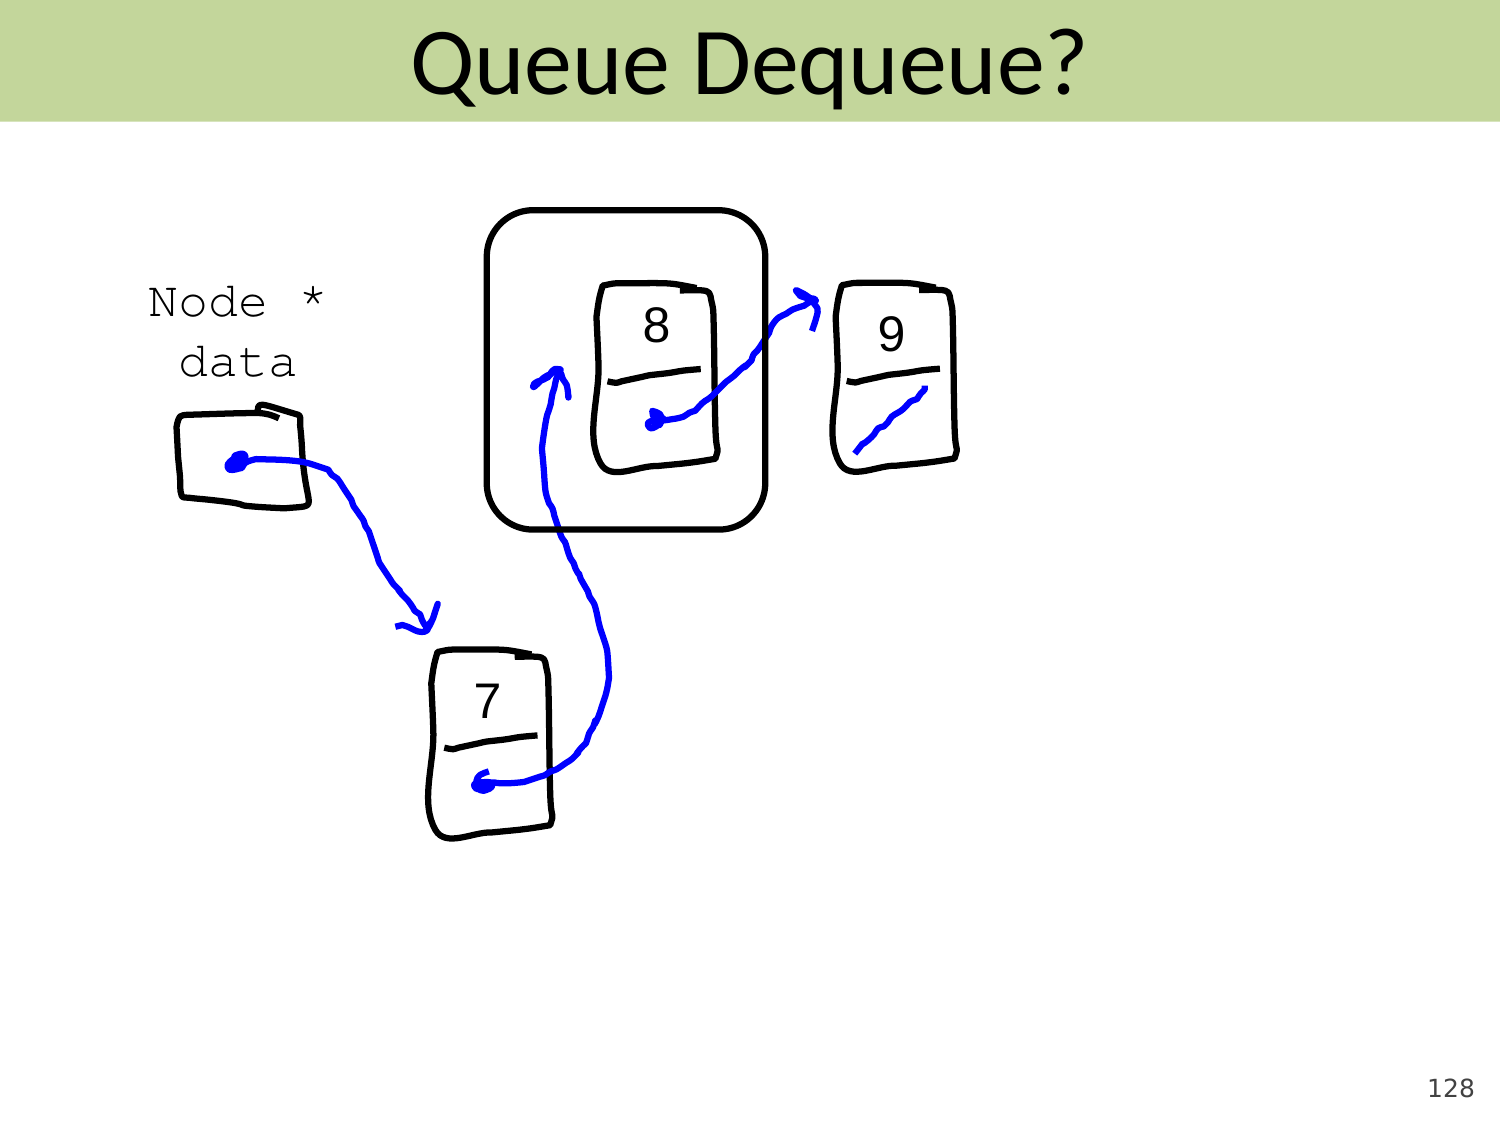

# Queue Dequeue?

Node *
data

8

9

7